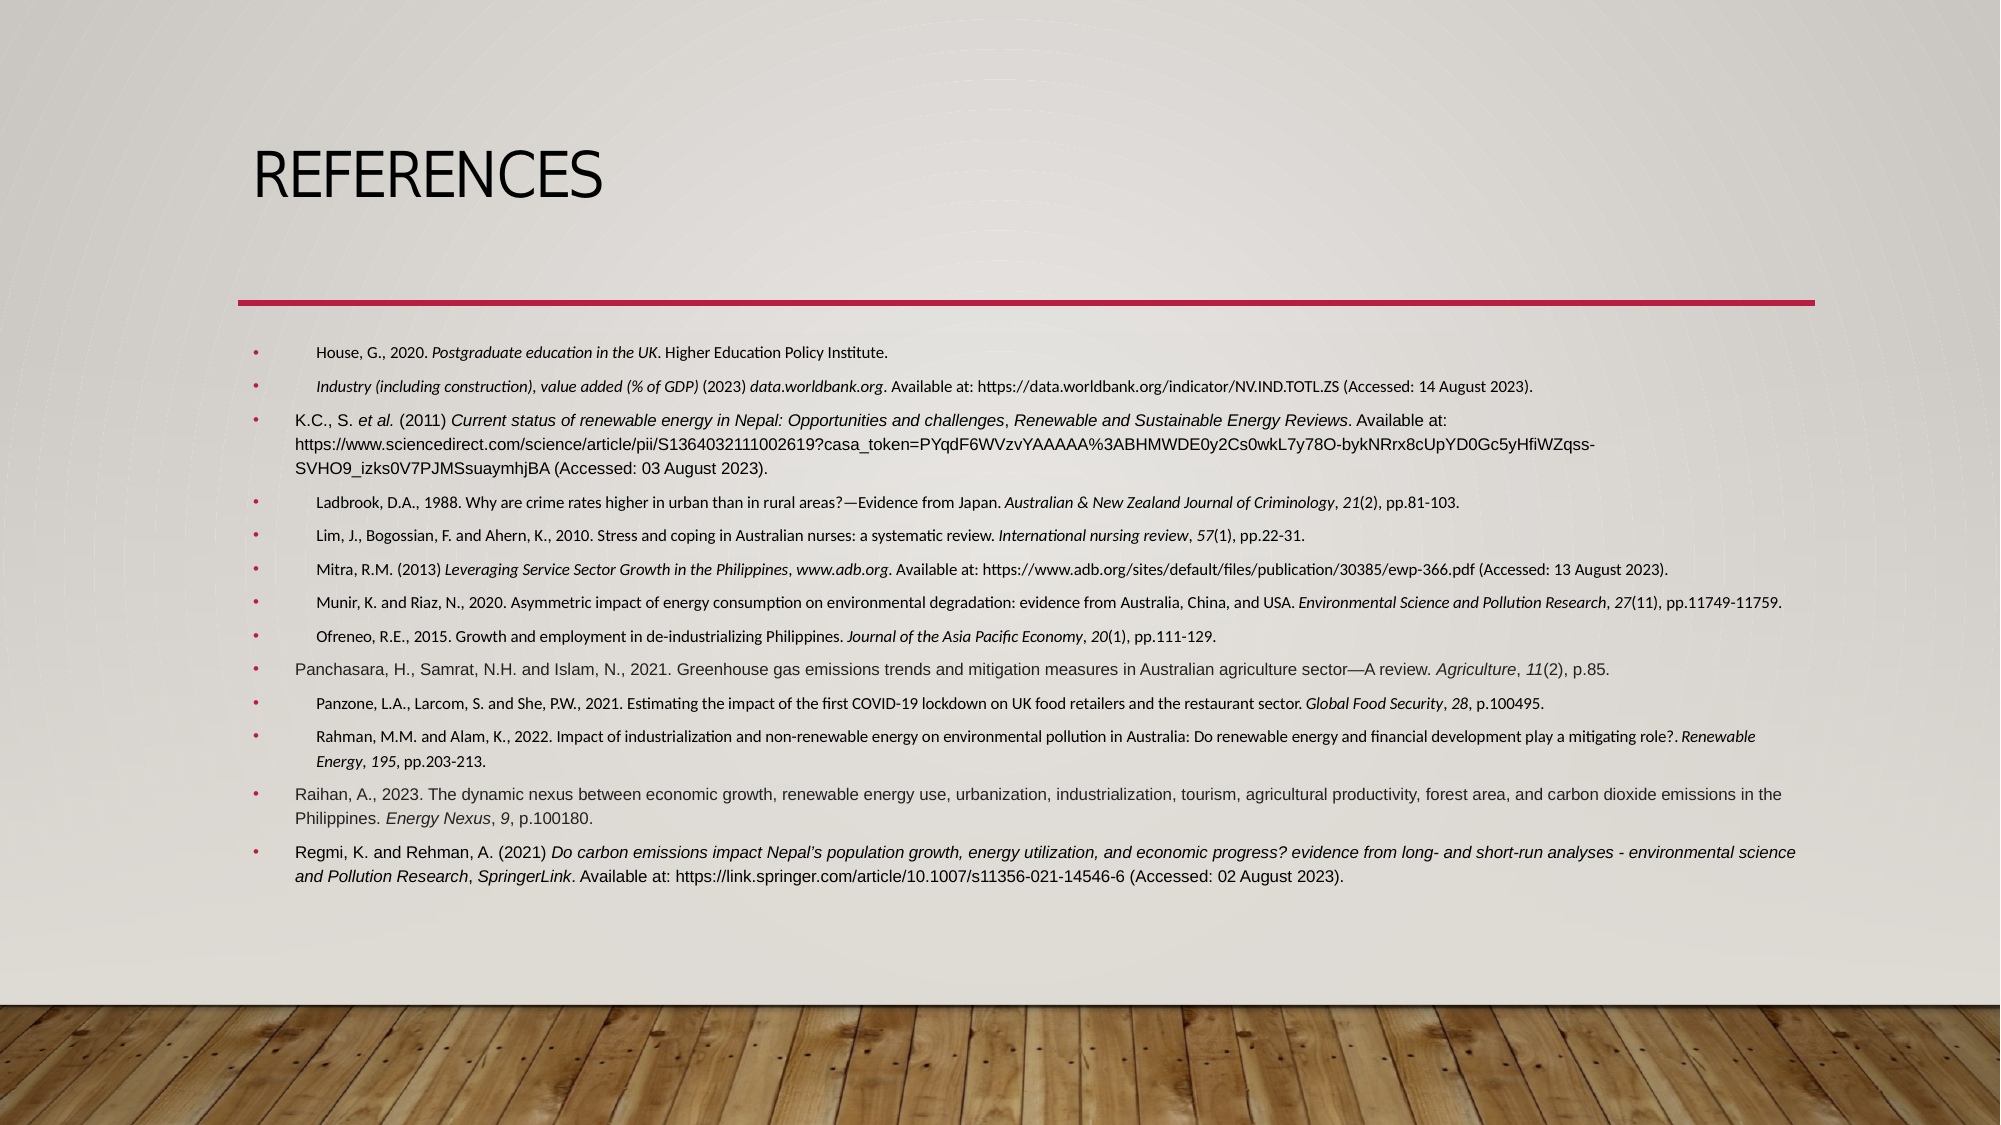

# references
House, G., 2020. Postgraduate education in the UK. Higher Education Policy Institute.
Industry (including construction), value added (% of GDP) (2023) data.worldbank.org. Available at: https://data.worldbank.org/indicator/NV.IND.TOTL.ZS (Accessed: 14 August 2023).
K.C., S. et al. (2011) Current status of renewable energy in Nepal: Opportunities and challenges, Renewable and Sustainable Energy Reviews. Available at: https://www.sciencedirect.com/science/article/pii/S1364032111002619?casa_token=PYqdF6WVzvYAAAAA%3ABHMWDE0y2Cs0wkL7y78O-bykNRrx8cUpYD0Gc5yHfiWZqss-SVHO9_izks0V7PJMSsuaymhjBA (Accessed: 03 August 2023).
Ladbrook, D.A., 1988. Why are crime rates higher in urban than in rural areas?—Evidence from Japan. Australian & New Zealand Journal of Criminology, 21(2), pp.81-103.
Lim, J., Bogossian, F. and Ahern, K., 2010. Stress and coping in Australian nurses: a systematic review. International nursing review, 57(1), pp.22-31.
Mitra, R.M. (2013) Leveraging Service Sector Growth in the Philippines, www.adb.org. Available at: https://www.adb.org/sites/default/files/publication/30385/ewp-366.pdf (Accessed: 13 August 2023).
Munir, K. and Riaz, N., 2020. Asymmetric impact of energy consumption on environmental degradation: evidence from Australia, China, and USA. Environmental Science and Pollution Research, 27(11), pp.11749-11759.
Ofreneo, R.E., 2015. Growth and employment in de-industrializing Philippines. Journal of the Asia Pacific Economy, 20(1), pp.111-129.
Panchasara, H., Samrat, N.H. and Islam, N., 2021. Greenhouse gas emissions trends and mitigation measures in Australian agriculture sector—A review. Agriculture, 11(2), p.85.
Panzone, L.A., Larcom, S. and She, P.W., 2021. Estimating the impact of the first COVID-19 lockdown on UK food retailers and the restaurant sector. Global Food Security, 28, p.100495.
Rahman, M.M. and Alam, K., 2022. Impact of industrialization and non-renewable energy on environmental pollution in Australia: Do renewable energy and financial development play a mitigating role?. Renewable Energy, 195, pp.203-213.
Raihan, A., 2023. The dynamic nexus between economic growth, renewable energy use, urbanization, industrialization, tourism, agricultural productivity, forest area, and carbon dioxide emissions in the Philippines. Energy Nexus, 9, p.100180.
Regmi, K. and Rehman, A. (2021) Do carbon emissions impact Nepal’s population growth, energy utilization, and economic progress? evidence from long- and short-run analyses - environmental science and Pollution Research, SpringerLink. Available at: https://link.springer.com/article/10.1007/s11356-021-14546-6 (Accessed: 02 August 2023).